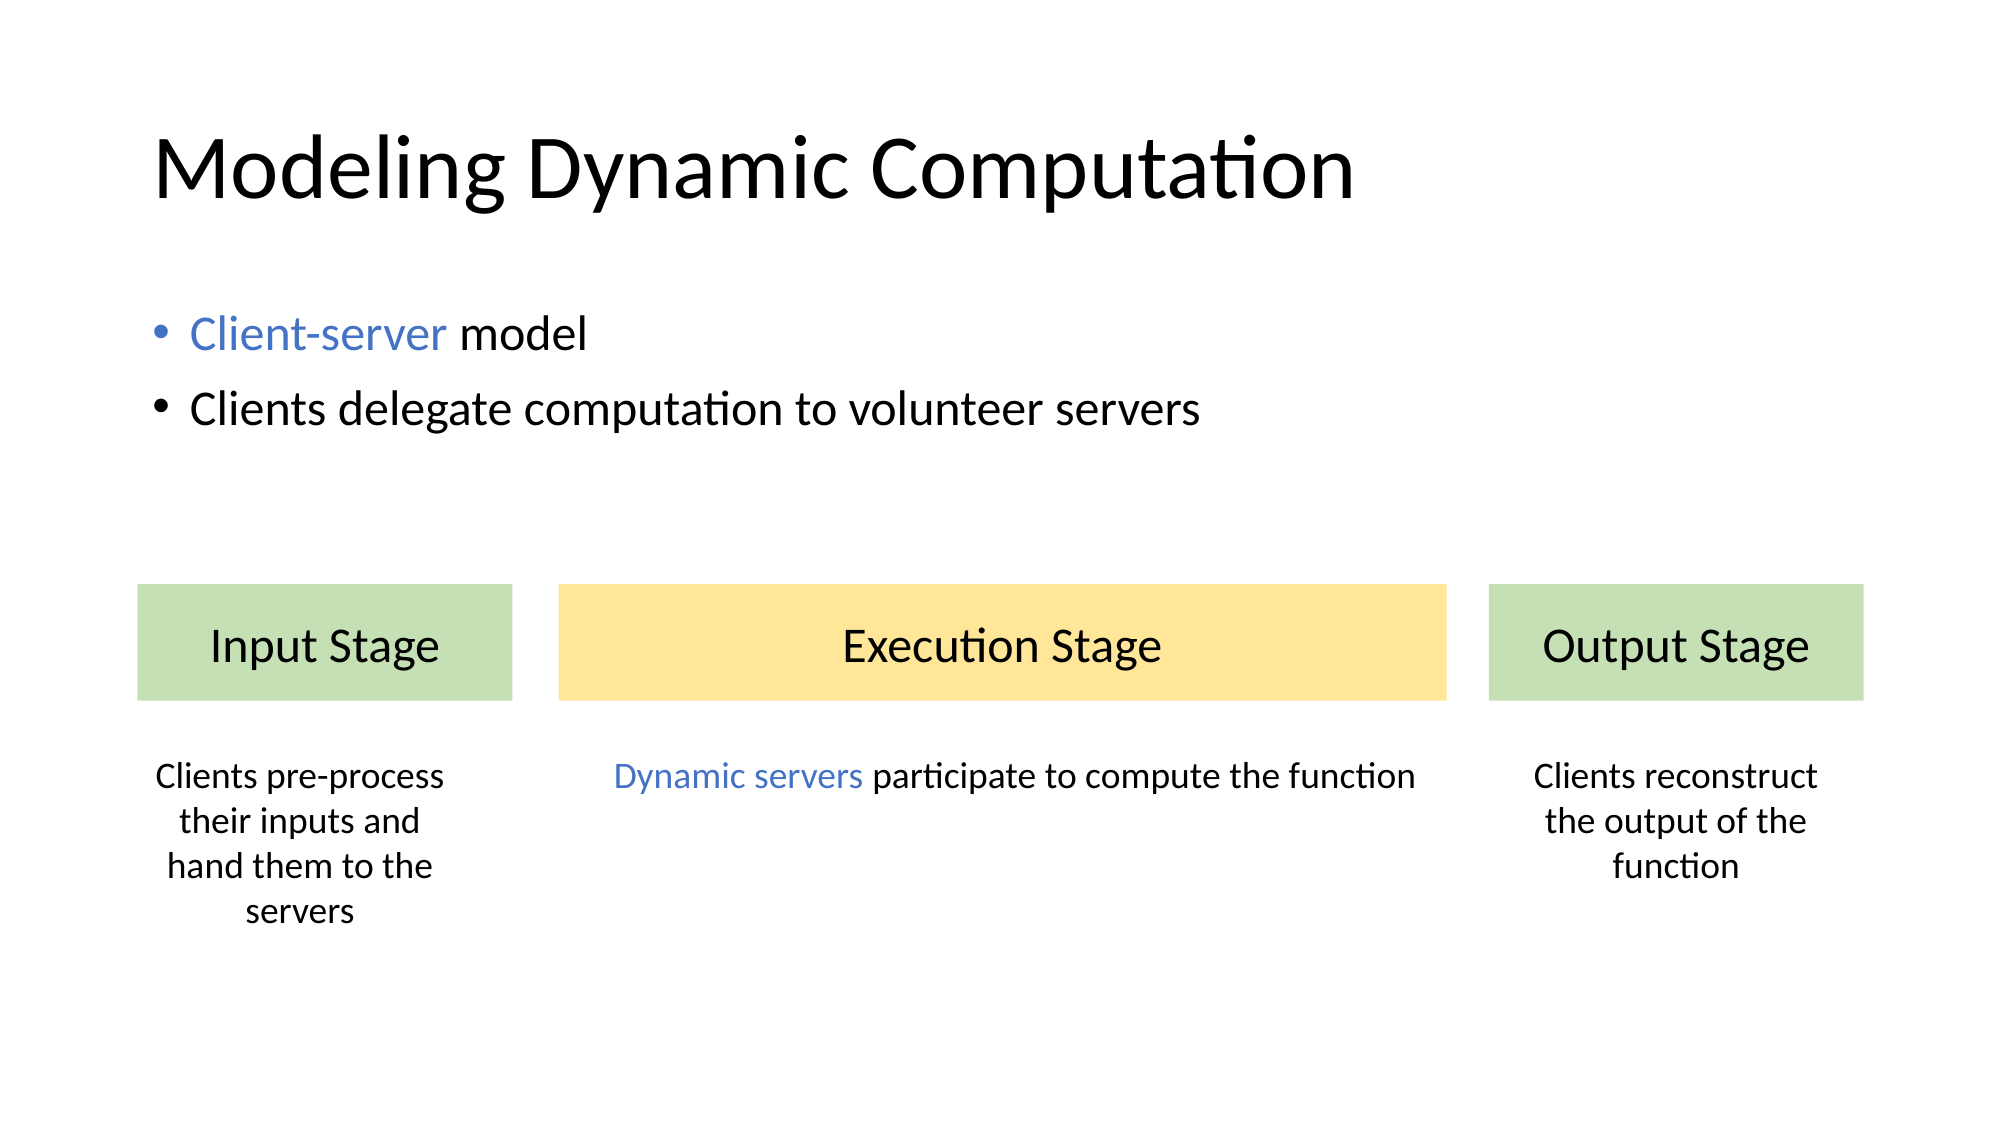

# Modeling Dynamic Computation
Client-server model
Clients delegate computation to volunteer servers

Input Stage
Output Stage
Execution Stage
Clients reconstruct the output of the function
Clients pre-process their inputs and hand them to the servers
Dynamic servers participate to compute the function